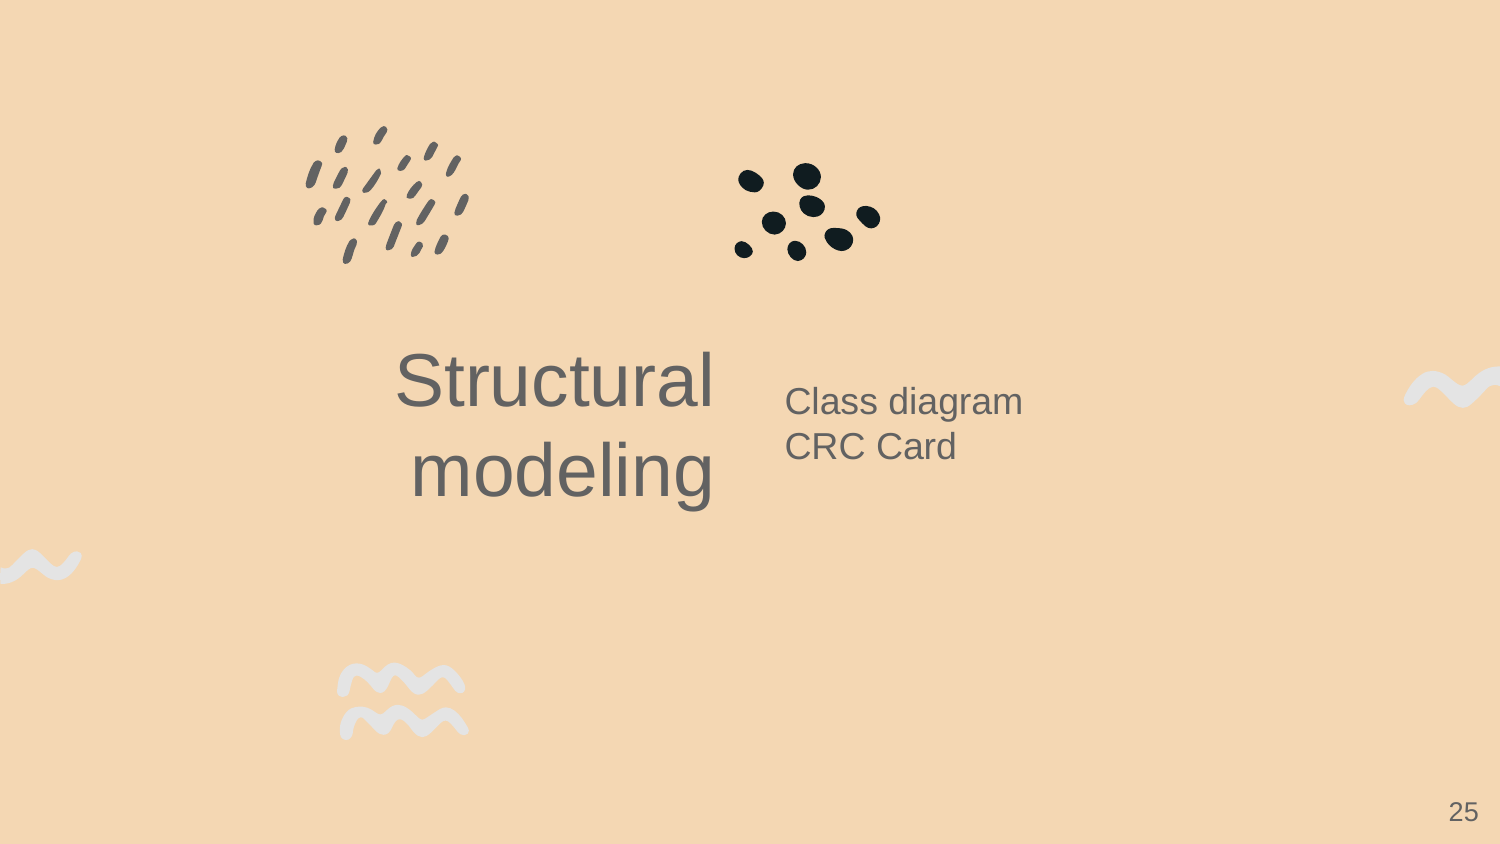

# Structural modeling
Class diagram
CRC Card
25